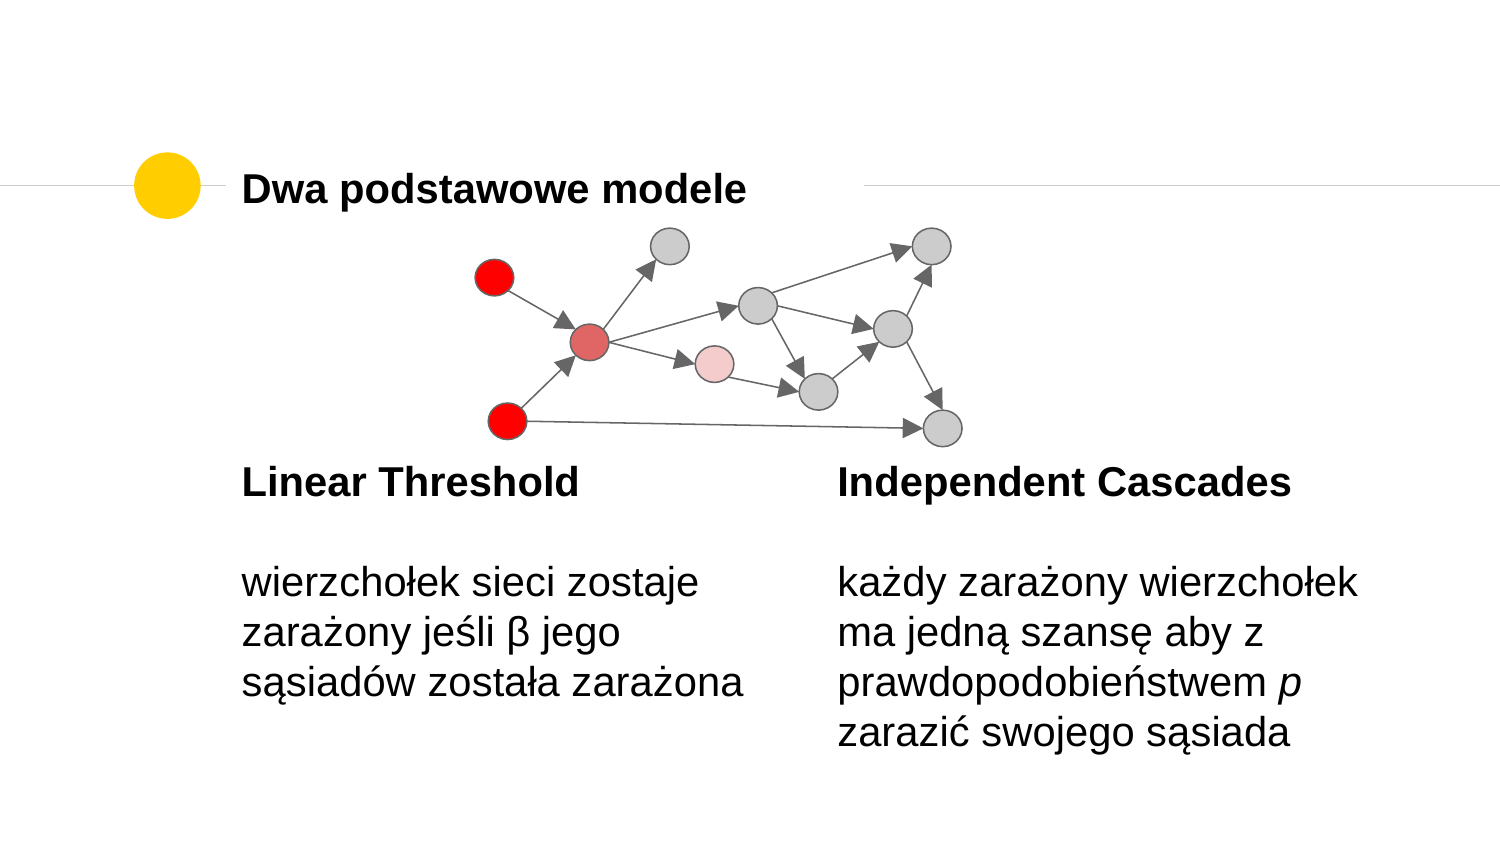

# Dwa podstawowe modele

Independent Cascades

każdy zarażony wierzchołek ma jedną szansę aby z prawdopodobieństwem p zarazić swojego sąsiada
Linear Threshold

wierzchołek sieci zostaje zarażony jeśli β jego sąsiadów została zarażona